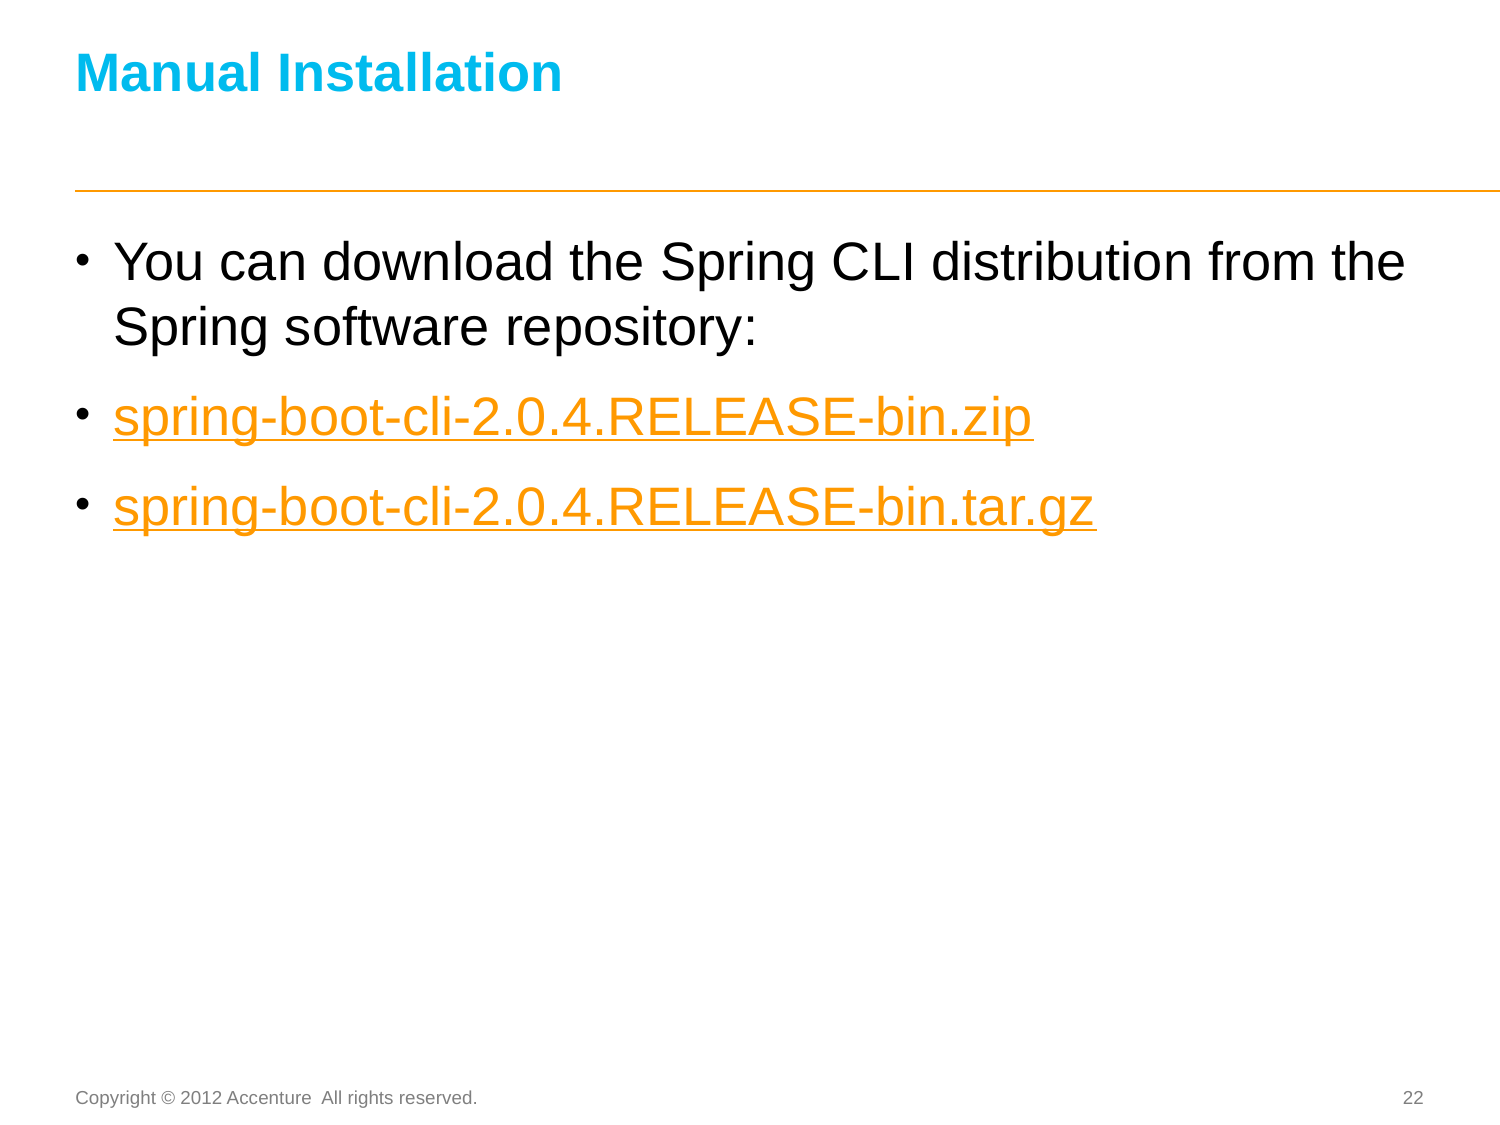

# Manual Installation
You can download the Spring CLI distribution from the Spring software repository:
spring-boot-cli-2.0.4.RELEASE-bin.zip
spring-boot-cli-2.0.4.RELEASE-bin.tar.gz